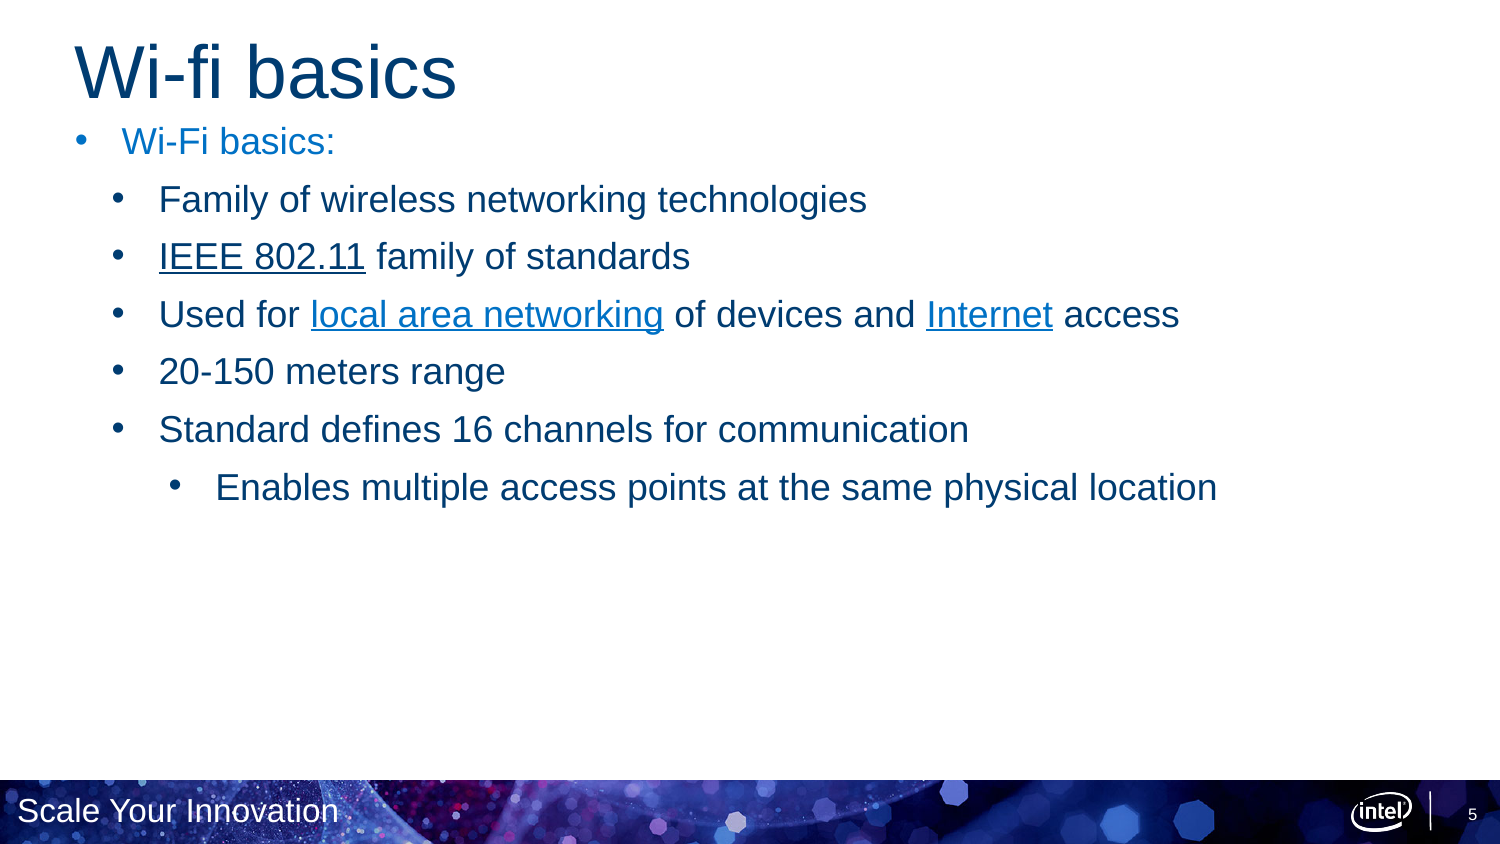

# Wi-fi basics
Wi-Fi basics:
Family of wireless networking technologies
IEEE 802.11 family of standards
Used for local area networking of devices and Internet access
20-150 meters range
Standard defines 16 channels for communication
Enables multiple access points at the same physical location
5